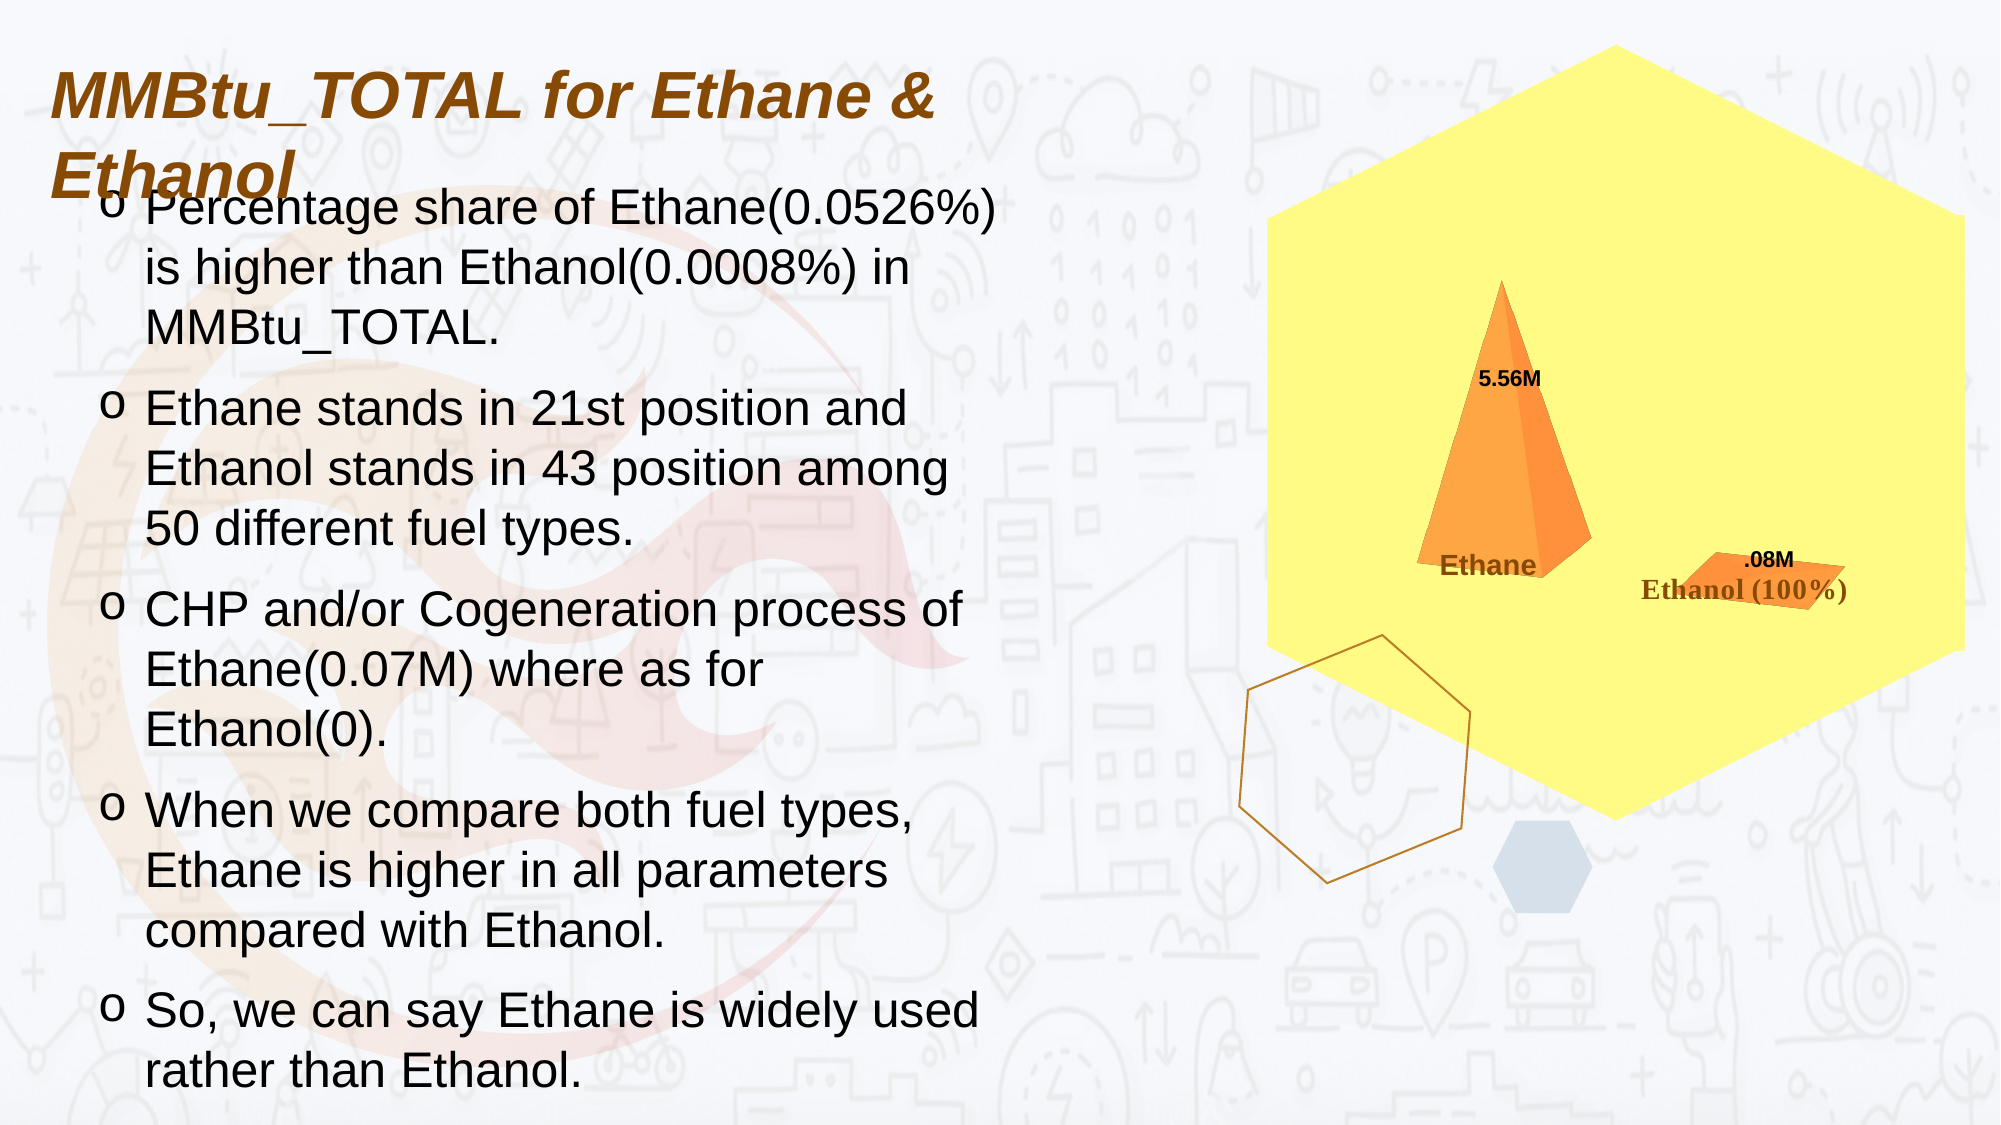

# MMBtu_TOTAL for Ethane & Ethanol

Percentage share of Ethane(0.0526%) is higher than Ethanol(0.0008%) in MMBtu_TOTAL.
Ethane stands in 21st position and Ethanol stands in 43 position among 50 different fuel types.
CHP and/or Cogeneration process of Ethane(0.07M) where as for Ethanol(0).
When we compare both fuel types, Ethane is higher in all parameters compared with Ethanol.
So, we can say Ethane is widely used rather than Ethanol.

[unsupported chart]

Ethane